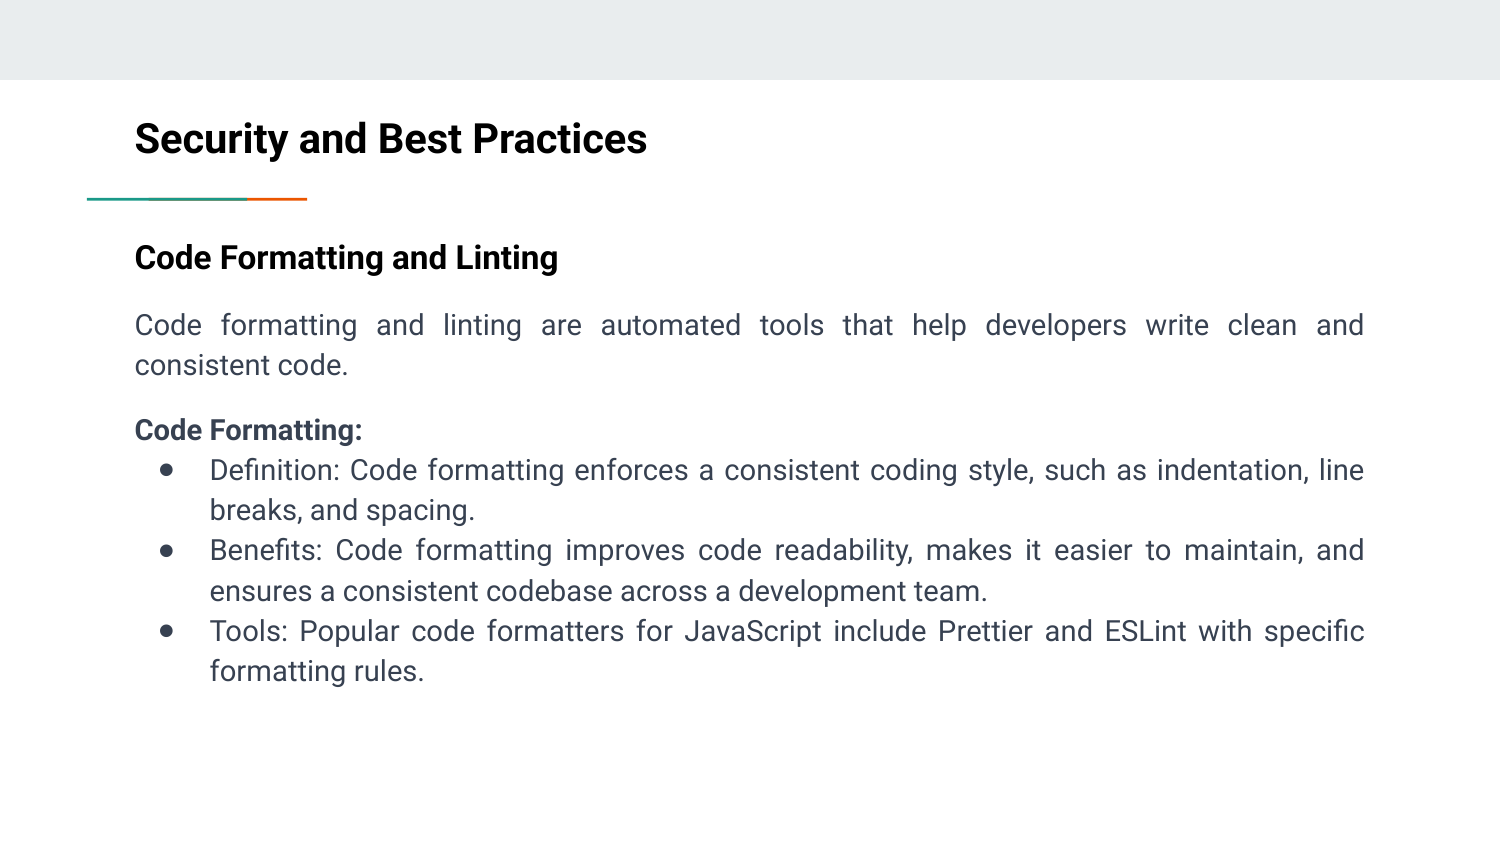

# Security and Best Practices

Code Formatting and Linting
Code formatting and linting are automated tools that help developers write clean and consistent code.
Code Formatting:
Definition: Code formatting enforces a consistent coding style, such as indentation, line breaks, and spacing.
Benefits: Code formatting improves code readability, makes it easier to maintain, and ensures a consistent codebase across a development team.
Tools: Popular code formatters for JavaScript include Prettier and ESLint with specific formatting rules.